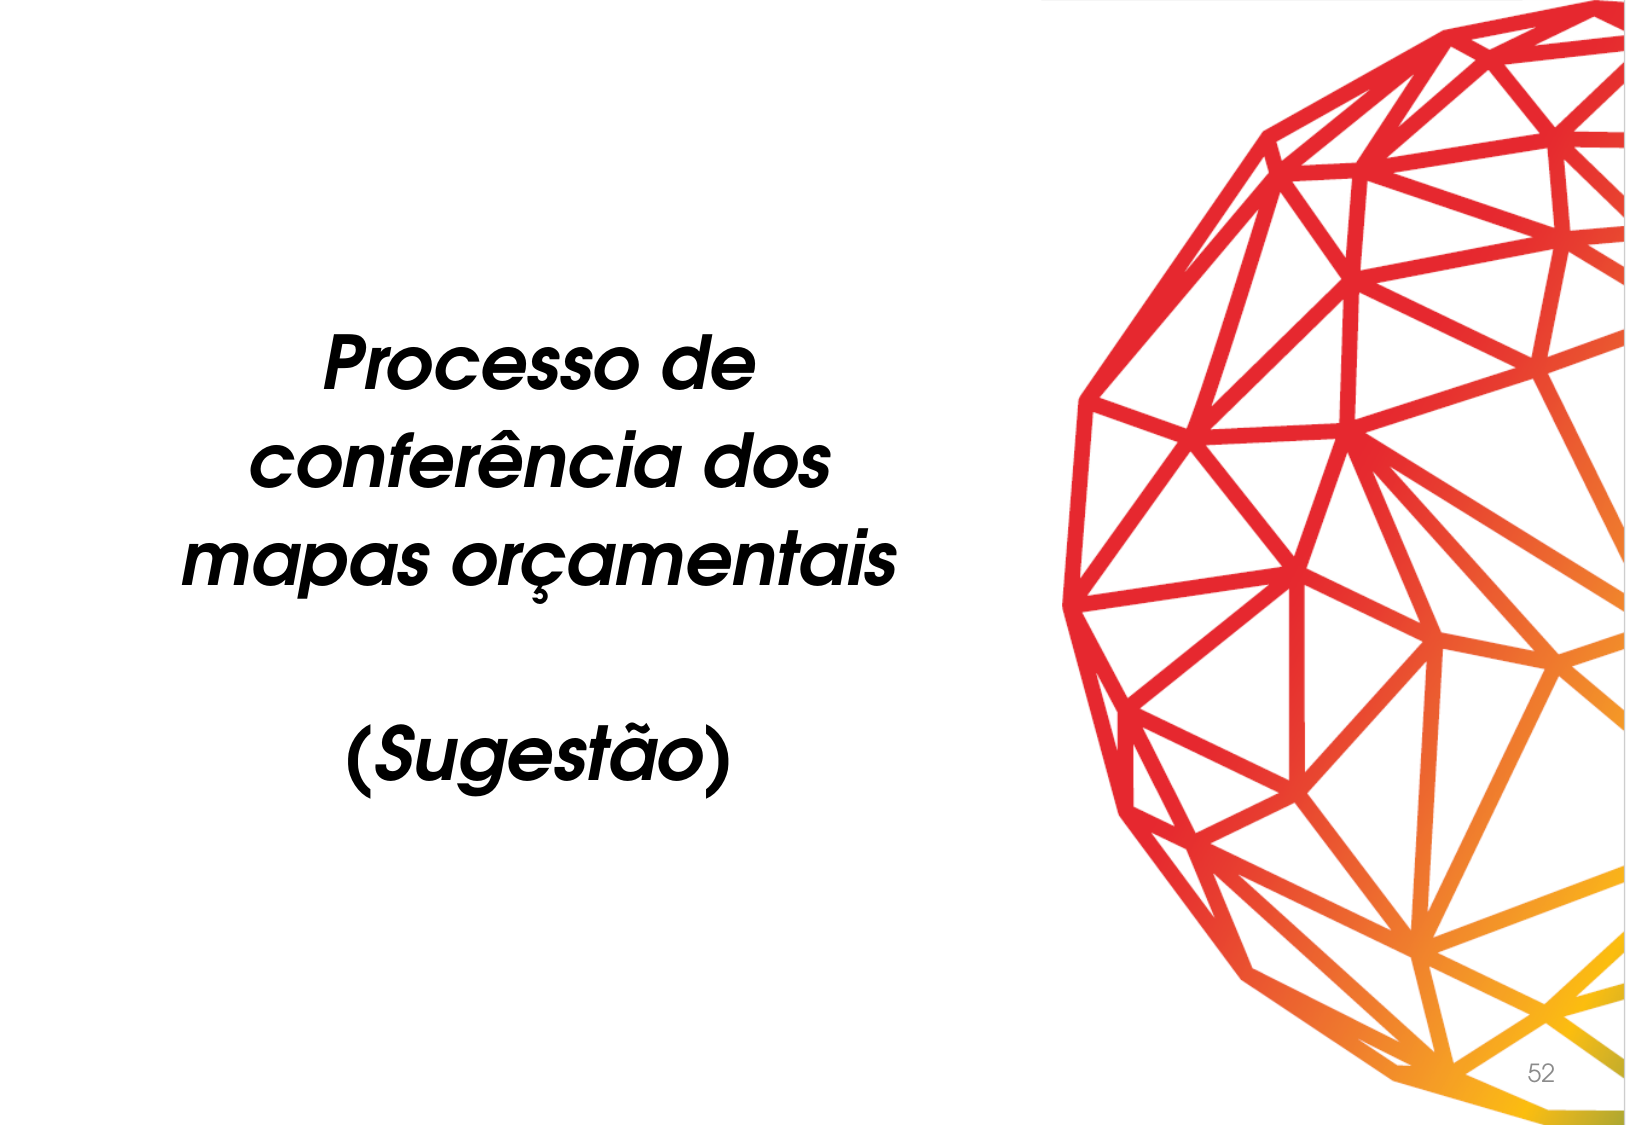

# Processo de conferência dos mapas orçamentais (Sugestão)
52